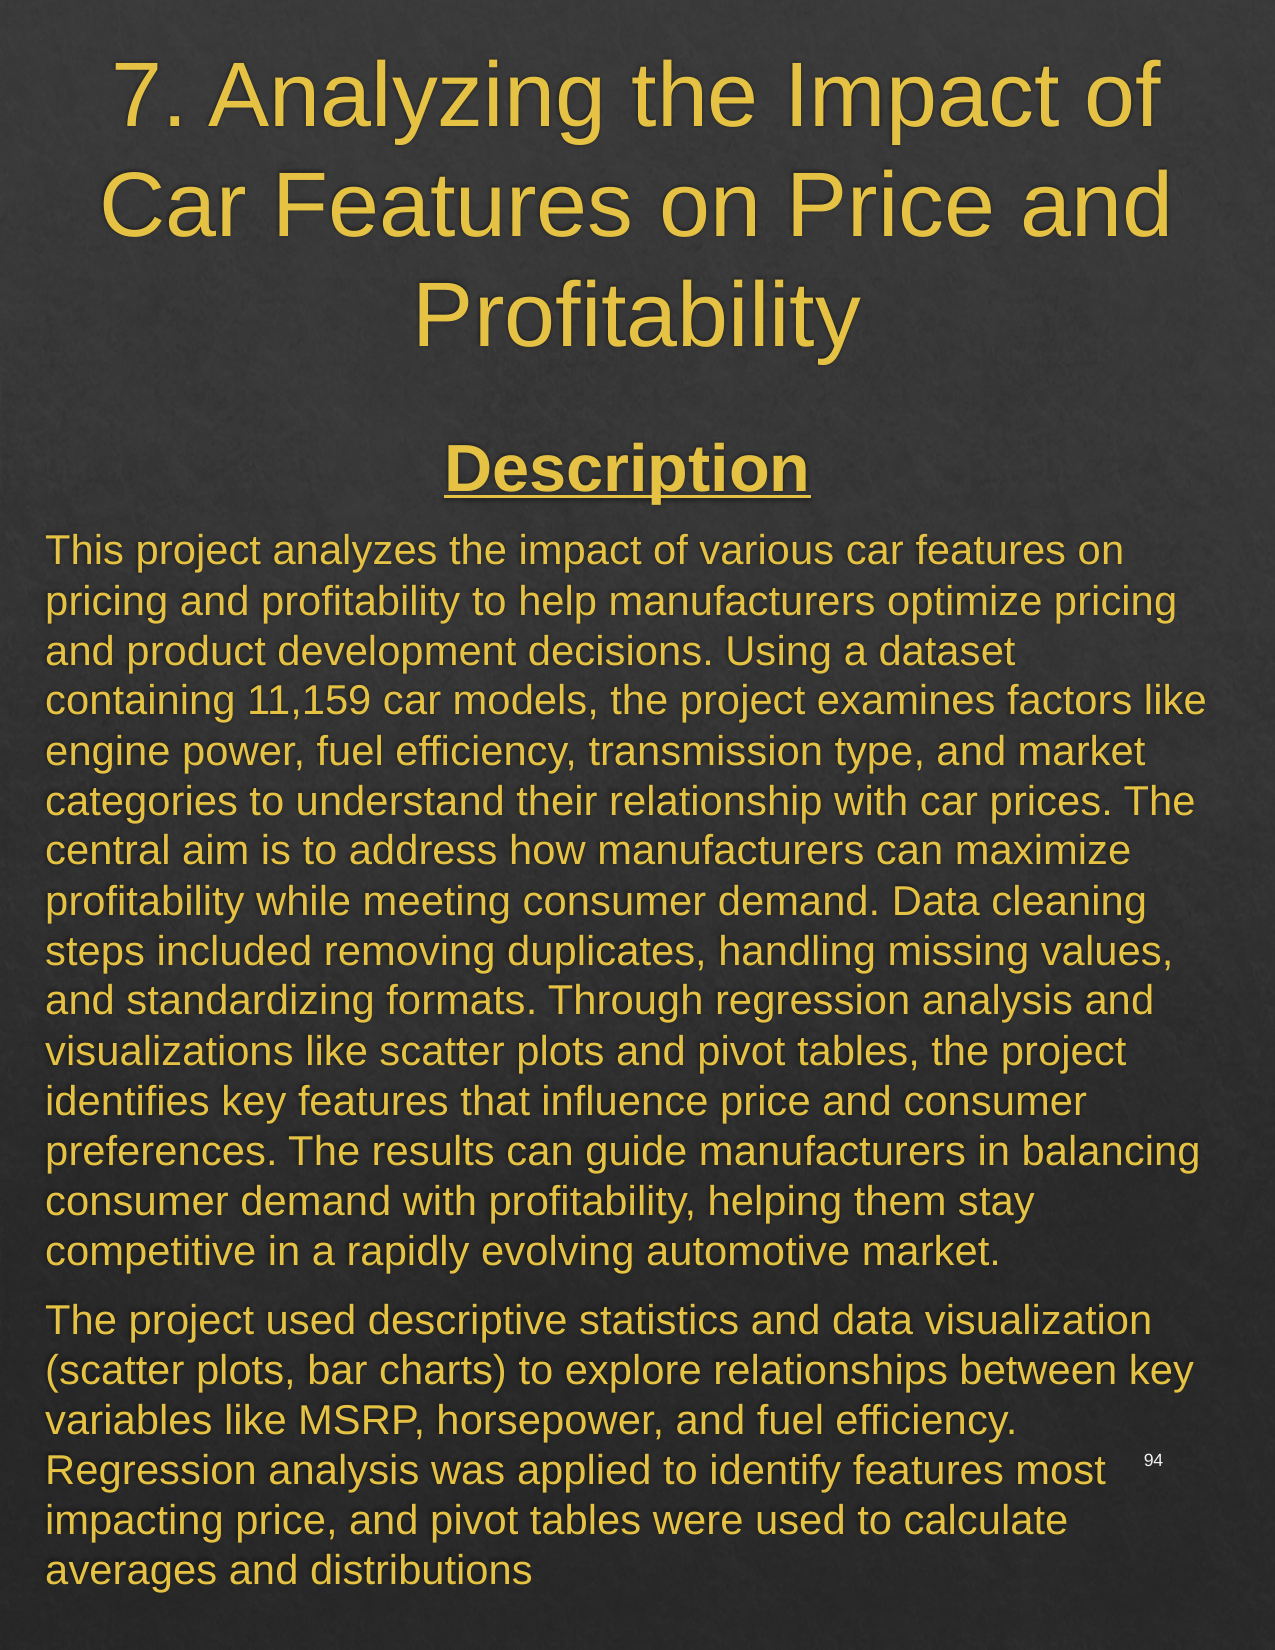

# 7. Analyzing the Impact of Car Features on Price and Profitability
Description
This project analyzes the impact of various car features on pricing and profitability to help manufacturers optimize pricing and product development decisions. Using a dataset containing 11,159 car models, the project examines factors like engine power, fuel efficiency, transmission type, and market categories to understand their relationship with car prices. The central aim is to address how manufacturers can maximize profitability while meeting consumer demand. Data cleaning steps included removing duplicates, handling missing values, and standardizing formats. Through regression analysis and visualizations like scatter plots and pivot tables, the project identifies key features that influence price and consumer preferences. The results can guide manufacturers in balancing consumer demand with profitability, helping them stay competitive in a rapidly evolving automotive market.
The project used descriptive statistics and data visualization (scatter plots, bar charts) to explore relationships between key variables like MSRP, horsepower, and fuel efficiency. Regression analysis was applied to identify features most impacting price, and pivot tables were used to calculate averages and distributions
94